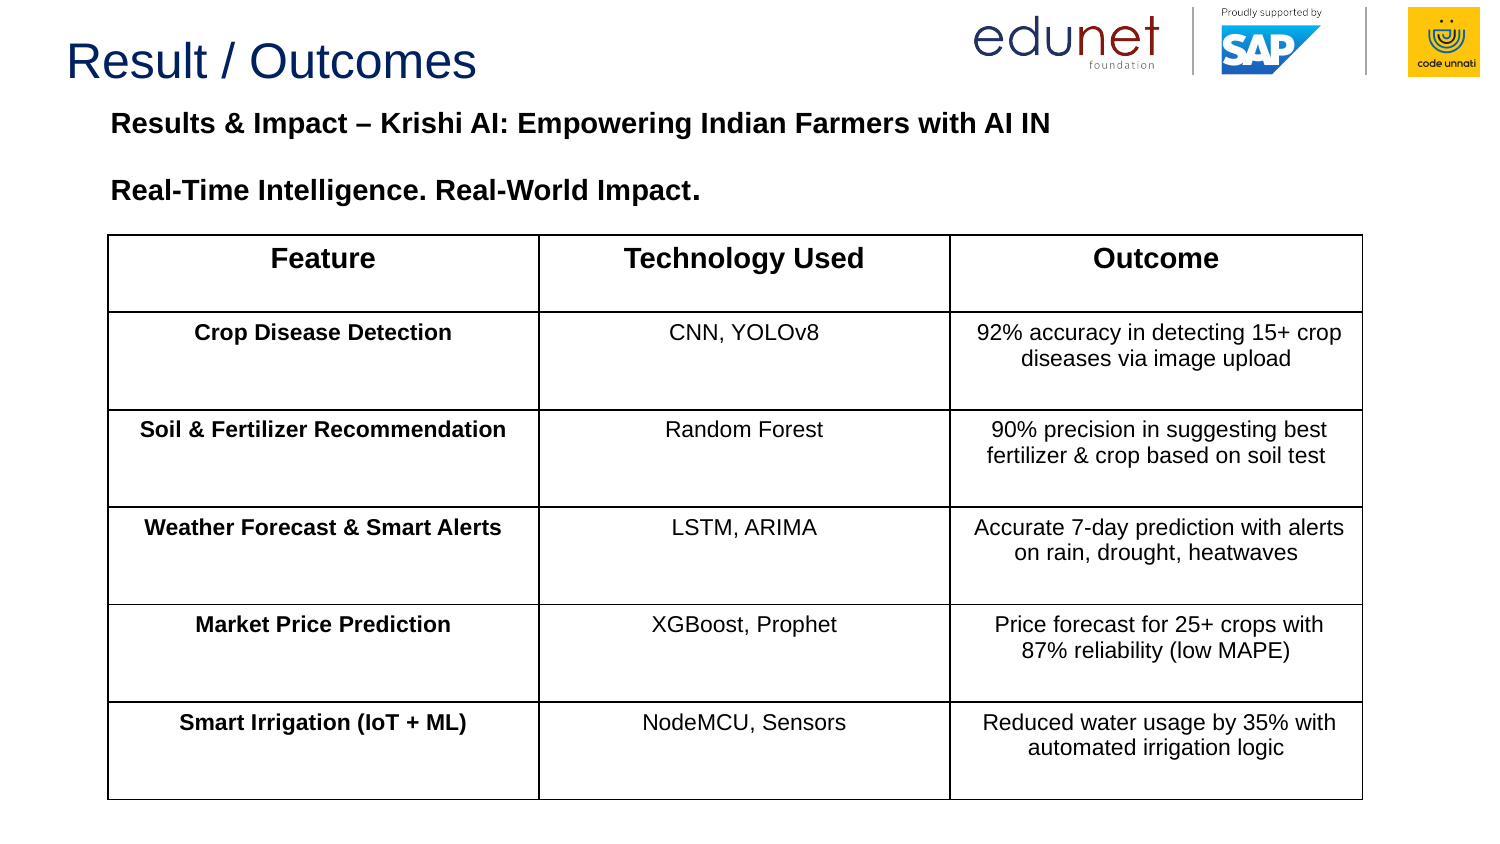

# Result / Outcomes
 Results & Impact – Krishi AI: Empowering Indian Farmers with AI IN

 Real-Time Intelligence. Real-World Impact.

| Feature | Technology Used | Outcome |
| --- | --- | --- |
| Crop Disease Detection | CNN, YOLOv8 | 92% accuracy in detecting 15+ crop diseases via image upload |
| Soil & Fertilizer Recommendation | Random Forest | 90% precision in suggesting best fertilizer & crop based on soil test |
| Weather Forecast & Smart Alerts | LSTM, ARIMA | Accurate 7-day prediction with alerts on rain, drought, heatwaves |
| Market Price Prediction | XGBoost, Prophet | Price forecast for 25+ crops with 87% reliability (low MAPE) |
| Smart Irrigation (IoT + ML) | NodeMCU, Sensors | Reduced water usage by 35% with automated irrigation logic |
​